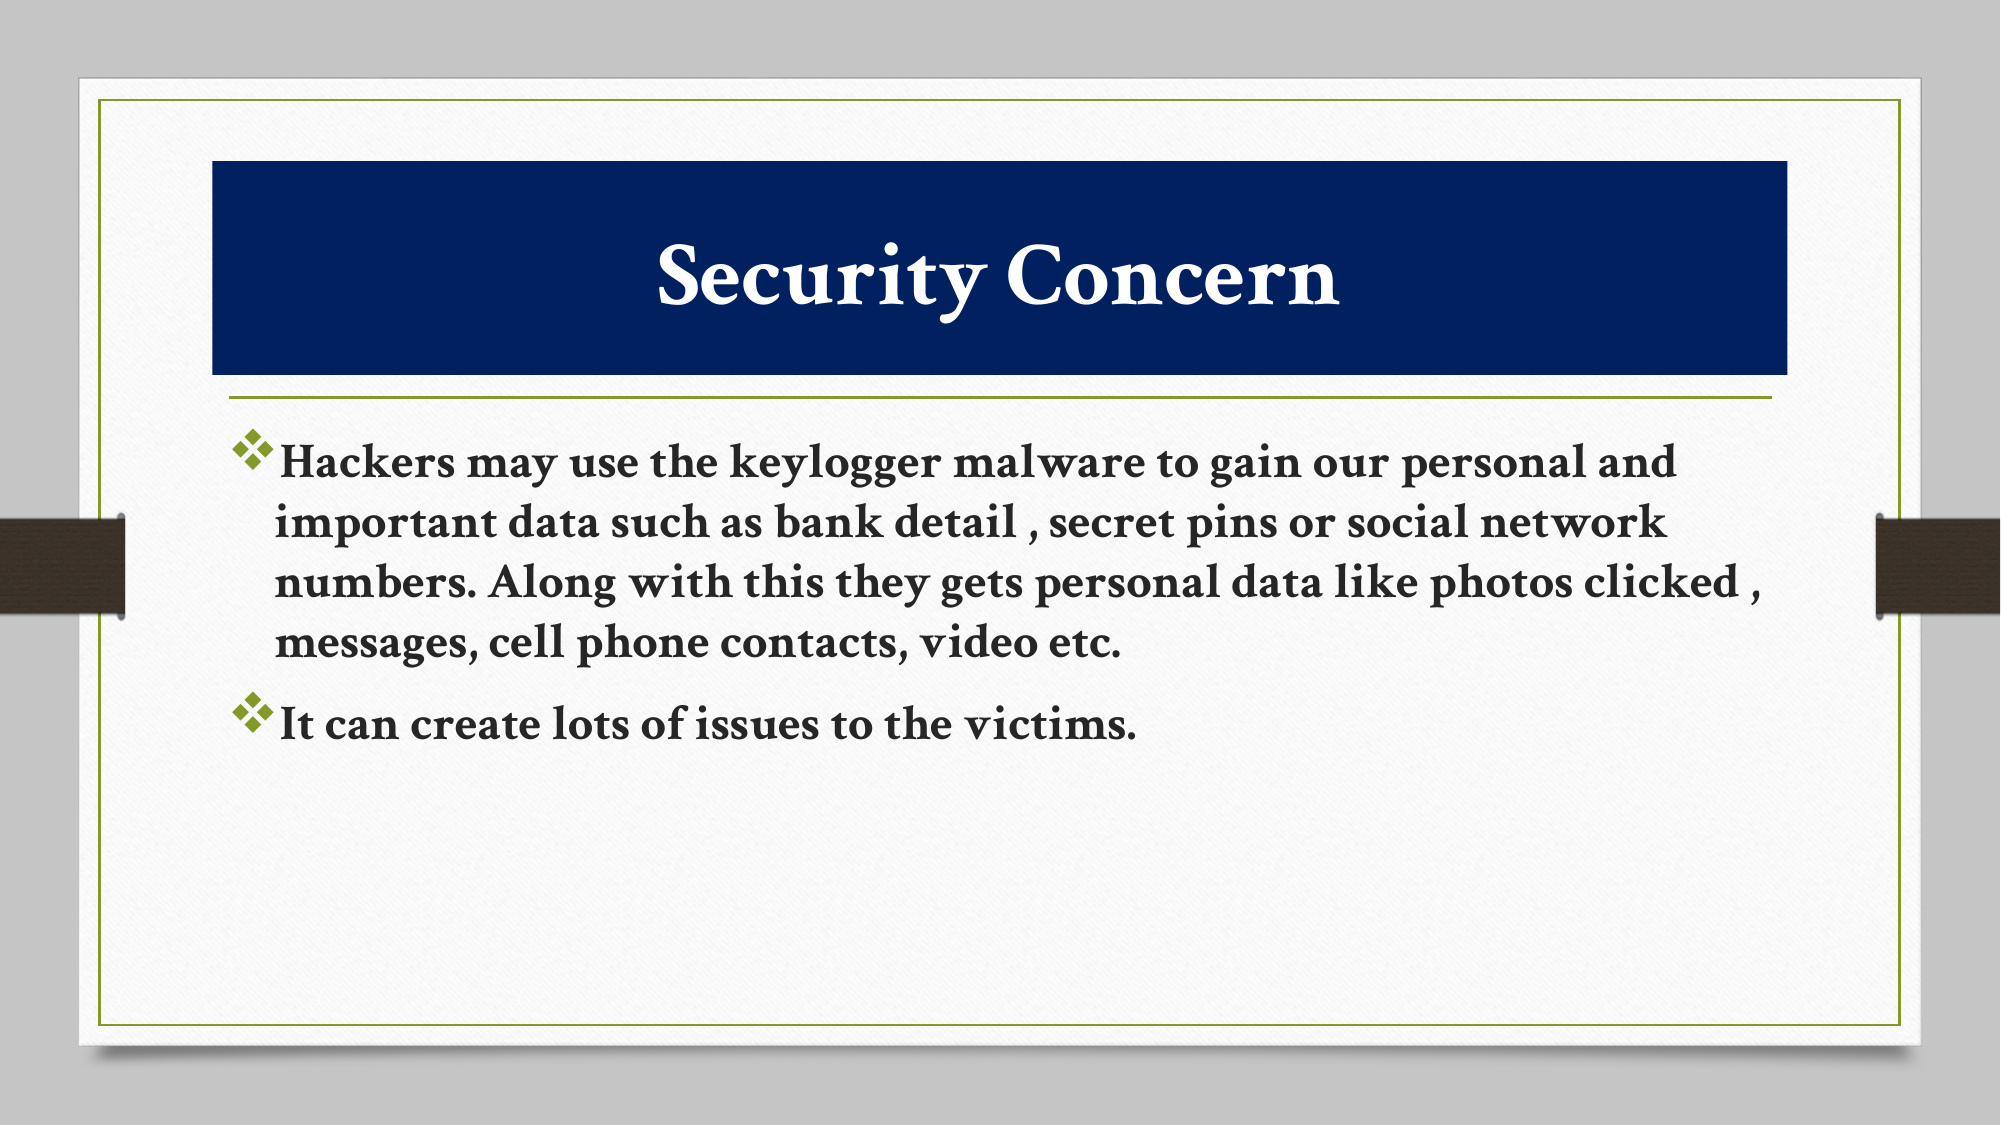

# Security Concern
Hackers may use the keylogger malware to gain our personal and important data such as bank detail , secret pins or social network numbers. Along with this they gets personal data like photos clicked , messages, cell phone contacts, video etc.
It can create lots of issues to the victims.